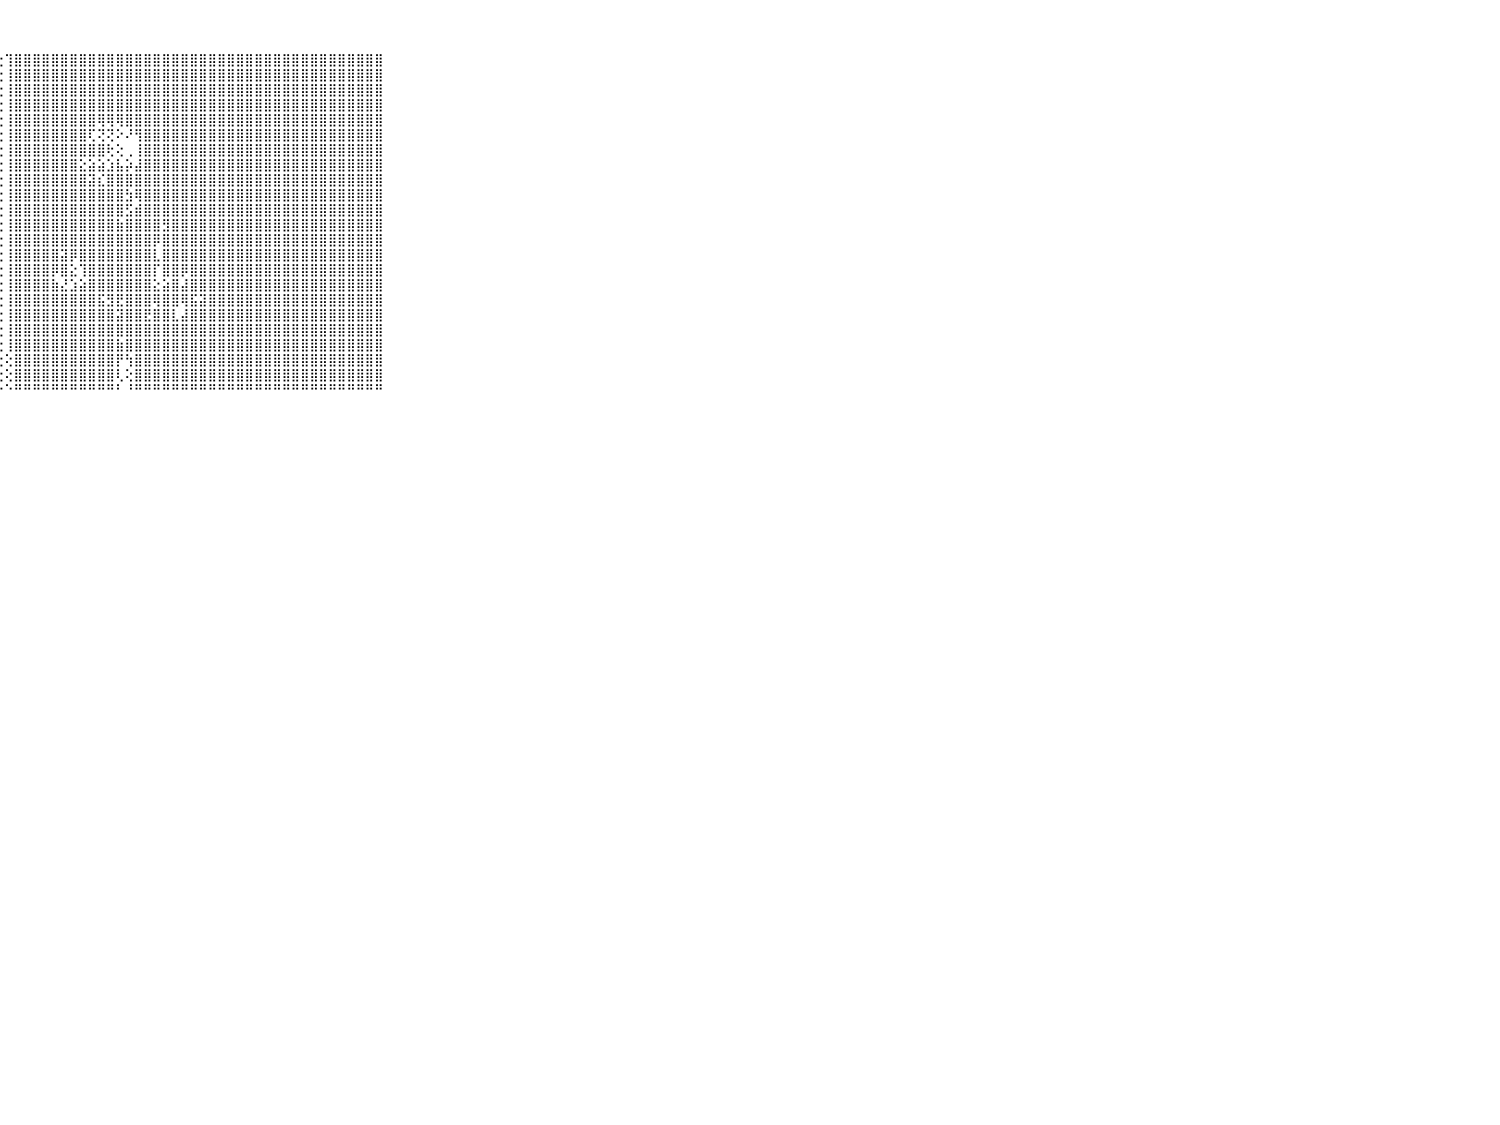

⠀⠀⠀⠀⠀⠀⠀⠀⠀⠀⠀⣿⣿⣿⣿⣿⣿⣿⣿⣿⣿⣿⣿⣿⣿⣿⣿⢕⢹⣿⣿⣿⣿⣿⣿⣿⣿⣿⣿⣿⣿⣿⣿⣿⣿⣿⣿⣿⣿⣿⣿⣿⣿⣿⣿⣿⣿⣿⣿⣿⣿⣿⣿⣿⣿⣿⣿⣿⣿⠀⠀⠀⠀⠀⠀⠀⠀⠀⠀⠀⠀
⠀⠀⠀⠀⠀⠀⠀⠀⠀⠀⠀⣿⣿⣿⣿⣿⣿⣿⣿⣿⣿⣿⣿⣿⣿⣿⣿⢕⢸⣿⣿⣿⣿⣿⣿⣿⣿⣿⣿⣿⣿⣿⣿⣿⣿⣿⣿⣿⣿⣿⣿⣿⣿⣿⣿⣿⣿⣿⣿⣿⣿⣿⣿⣿⣿⣿⣿⣿⣿⠀⠀⠀⠀⠀⠀⠀⠀⠀⠀⠀⠀
⠀⠀⠀⠀⠀⠀⠀⠀⠀⠀⠀⣿⣿⣿⣿⣿⣿⣿⣿⣿⣿⣿⣿⣿⣿⣿⣿⢕⢸⣿⣿⣿⣿⣿⣿⣿⣿⣿⣿⣿⣿⣿⣿⣿⣿⣿⣿⣿⣿⣿⣿⣿⣿⣿⣿⣿⣿⣿⣿⣿⣿⣿⣿⣿⣿⣿⣿⣿⣿⠀⠀⠀⠀⠀⠀⠀⠀⠀⠀⠀⠀
⠀⠀⠀⠀⠀⠀⠀⠀⠀⠀⠀⣿⣿⣿⣿⣿⣿⣿⣿⣿⣿⣿⣿⣿⣿⣿⣿⢕⢸⣿⣿⣿⣿⣿⣿⣿⣿⣿⣿⣿⣿⣿⣿⣿⣿⣿⣿⣿⣿⣿⣿⣿⣿⣿⣿⣿⣿⣿⣿⣿⣿⣿⣿⣿⣿⣿⣿⣿⣿⠀⠀⠀⠀⠀⠀⠀⠀⠀⠀⠀⠀
⠀⠀⠀⠀⠀⠀⠀⠀⠀⠀⠀⣿⣿⣿⣿⣿⣿⣿⣿⣿⣿⣿⣿⣿⣿⣿⣿⢕⢸⣿⣿⣿⣿⣿⣿⣿⣿⣿⢿⢿⢿⣿⣿⣿⣿⣿⣿⣿⣿⣿⣿⣿⣿⣿⣿⣿⣿⣿⣿⣿⣿⣿⣿⣿⣿⣿⣿⣿⣿⠀⠀⠀⠀⠀⠀⠀⠀⠀⠀⠀⠀
⠀⠀⠀⠀⠀⠀⠀⠀⠀⠀⠀⣿⣿⣿⣿⣿⣿⣿⣿⣿⣿⣿⣿⣿⣿⣿⣿⢕⢸⣿⣿⣿⣿⣿⣿⣿⣿⢏⢝⢝⠕⠜⢻⣿⣿⣿⣿⣿⣿⣿⣿⣿⣿⣿⣿⣿⣿⣿⣿⣿⣿⣿⣿⣿⣿⣿⣿⣿⣿⠀⠀⠀⠀⠀⠀⠀⠀⠀⠀⠀⠀
⠀⠀⠀⠀⠀⠀⠀⠀⠀⠀⠀⣿⣿⣿⣿⣿⣿⣿⣿⣿⣿⣿⣿⣿⣿⣿⣿⢕⢸⣿⣿⣿⣿⣿⣿⣿⣿⣿⣿⢗⢕⢀⢸⣿⣿⣿⣿⣿⣿⣿⣿⣿⣿⣿⣿⣿⣿⣿⣿⣿⣿⣿⣿⣿⣿⣿⣿⣿⣿⠀⠀⠀⠀⠀⠀⠀⠀⠀⠀⠀⠀
⠀⠀⠀⠀⠀⠀⠀⠀⠀⠀⠀⣿⣿⣿⣿⣿⣿⣿⣿⣿⣿⣿⣿⣿⣿⣿⣿⢕⢸⣿⣿⣿⣿⣿⣿⣿⣕⣵⣵⣱⣧⡵⣼⣿⣿⣿⣿⣿⣿⣿⣿⣿⣿⣿⣿⣿⣿⣿⣿⣿⣿⣿⣿⣿⣿⣿⣿⣿⣿⠀⠀⠀⠀⠀⠀⠀⠀⠀⠀⠀⠀
⠀⠀⠀⠀⠀⠀⠀⠀⠀⠀⠀⣿⣿⣿⣿⣿⣿⣿⣿⣿⣿⣿⣿⣿⣿⣿⣿⢕⢸⣿⣿⣿⣿⣿⣿⣿⣿⣽⣎⣿⣿⣿⣿⣿⣿⣿⣿⣿⣿⣿⣿⣿⣿⣿⣿⣿⣿⣿⣿⣿⣿⣿⣿⣿⣿⣿⣿⣿⣿⠀⠀⠀⠀⠀⠀⠀⠀⠀⠀⠀⠀
⠀⠀⠀⠀⠀⠀⠀⠀⠀⠀⠀⣿⣿⣿⣿⣿⣿⣿⣿⣿⣿⣿⣿⣿⣿⣿⣿⢕⢸⣿⣿⣿⣿⣿⣿⣿⣿⣿⣿⣿⣿⣳⢿⣿⣿⣿⣿⣿⣿⣿⣿⣿⣿⣿⣿⣿⣿⣿⣿⣿⣿⣿⣿⣿⣿⣿⣿⣿⣿⠀⠀⠀⠀⠀⠀⠀⠀⠀⠀⠀⠀
⠀⠀⠀⠀⠀⠀⠀⠀⠀⠀⠀⣿⣿⣿⣿⣿⣿⣿⣿⣿⣿⣿⣿⣿⣿⣿⣿⢕⢸⣿⣿⣿⣿⣿⣿⣿⣿⣿⣿⣿⣿⣫⣾⣿⣿⣿⣿⣿⣿⣿⣿⣿⣿⣿⣿⣿⣿⣿⣿⣿⣿⣿⣿⣿⣿⣿⣿⣿⣿⠀⠀⠀⠀⠀⠀⠀⠀⠀⠀⠀⠀
⠀⠀⠀⠀⠀⠀⠀⠀⠀⠀⠀⣿⣿⣿⣿⣿⣿⣿⣿⣿⣿⣿⣿⣿⣿⣿⣿⢕⢸⣿⣿⣿⣿⣿⣿⣿⣿⣿⣿⣿⣷⣿⣿⣿⣿⣻⣿⣿⣿⣿⣿⣿⣿⣿⣿⣿⣿⣿⣿⣿⣿⣿⣿⣿⣿⣿⣿⣿⣿⠀⠀⠀⠀⠀⠀⠀⠀⠀⠀⠀⠀
⠀⠀⠀⠀⠀⠀⠀⠀⠀⠀⠀⣿⣿⣿⣿⣿⣿⣿⣿⣿⣿⣿⣿⣿⣿⣿⣿⢕⢸⣿⣿⣿⣿⣿⣿⣿⣿⣿⣿⣿⣿⣿⣿⣿⡿⣿⣿⣿⣿⣿⣿⣿⣿⣿⣿⣿⣿⣿⣿⣿⣿⣿⣿⣿⣿⣿⣿⣿⣿⠀⠀⠀⠀⠀⠀⠀⠀⠀⠀⠀⠀
⠀⠀⠀⠀⠀⠀⠀⠀⠀⠀⠀⣿⣿⣿⣿⣿⣿⣿⣿⣿⣿⣿⣿⣿⣿⣿⣿⢕⢸⣿⣿⣿⣿⣿⣽⡿⣿⣿⣿⣿⣿⣿⣿⣿⣇⣿⣿⣿⣿⣿⣿⣿⣿⣿⣿⣿⣿⣿⣿⣿⣿⣿⣿⣿⣿⣿⣿⣿⣿⠀⠀⠀⠀⠀⠀⠀⠀⠀⠀⠀⠀
⠀⠀⠀⠀⠀⠀⠀⠀⠀⠀⠀⣿⣿⣿⣿⣿⣿⣿⣿⣿⣿⣿⣿⣿⣿⣿⣿⢕⢸⣿⣿⣿⣿⡿⣿⣕⢹⣿⣿⣿⣿⣿⣿⣿⡏⣿⣿⡿⣿⣿⣿⣿⣿⣿⣿⣿⣿⣿⣿⣿⣿⣿⣿⣿⣿⣿⣿⣿⣿⠀⠀⠀⠀⠀⠀⠀⠀⠀⠀⠀⠀
⠀⠀⠀⠀⠀⠀⠀⠀⠀⠀⠀⣿⣿⣿⣿⣿⣿⣿⣿⣿⣿⣿⣿⣿⣿⣿⣿⢕⢸⣿⣿⣿⣿⣷⣜⣱⣵⣿⣿⣿⣿⣿⣿⣿⣕⣵⣿⣼⣿⣿⣿⣿⣿⣿⣿⣿⣿⣿⣿⣿⣿⣿⣿⣿⣿⣿⣿⣿⣿⠀⠀⠀⠀⠀⠀⠀⠀⠀⠀⠀⠀
⠀⠀⠀⠀⠀⠀⠀⠀⠀⠀⠀⣿⣿⣿⣿⣿⣿⣿⣿⣿⣿⣿⣿⣿⣿⣿⣿⢕⢸⣿⣿⣿⣿⣿⣿⣿⣿⣿⣯⣻⣟⣿⣿⣿⢿⣿⣿⢿⣯⣽⣿⣿⣿⣿⣿⣿⣿⣿⣿⣿⣿⣿⣿⣿⣿⣿⣿⣿⣿⠀⠀⠀⠀⠀⠀⠀⠀⠀⠀⠀⠀
⠀⠀⠀⠀⠀⠀⠀⠀⠀⠀⠀⣿⣿⣿⣿⣿⣿⣿⣿⣿⣿⣿⣿⣿⣿⣿⣿⢕⢸⣿⣿⣿⣿⣿⣿⣿⣿⣿⣿⣿⣽⣿⣿⣟⣿⣿⣇⣼⣿⣿⣿⣿⣿⣿⣿⣿⣿⣿⣿⣿⣿⣿⣿⣿⣿⣿⣿⣿⣿⠀⠀⠀⠀⠀⠀⠀⠀⠀⠀⠀⠀
⠀⠀⠀⠀⠀⠀⠀⠀⠀⠀⠀⣿⣿⣿⣿⣿⣿⣿⣿⣿⣿⣿⣿⣿⣿⣿⣿⢕⢸⣿⣿⣿⣿⣿⣿⣿⣿⣿⣿⣿⣿⣿⣿⣿⣿⣿⣿⣿⣿⣿⣿⣿⣿⣿⣿⣿⣿⣿⣿⣿⣿⣿⣿⣿⣿⣿⣿⣿⣿⠀⠀⠀⠀⠀⠀⠀⠀⠀⠀⠀⠀
⠀⠀⠀⠀⠀⠀⠀⠀⠀⠀⠀⣿⣿⣿⣿⣿⣿⣿⣿⣿⣿⣿⣿⣿⣿⣿⣿⢕⢸⣿⣿⣿⣿⣿⣿⣿⣿⣿⣿⣿⣷⣿⣿⣿⣿⣿⣿⣿⣿⣿⣿⣿⣿⣿⣿⣿⣿⣿⣿⣿⣿⣿⣿⣿⣿⣿⣿⣿⣿⠀⠀⠀⠀⠀⠀⠀⠀⠀⠀⠀⠀
⠀⠀⠀⠀⠀⠀⠀⠀⠀⠀⠀⢜⢝⢿⢿⣿⣿⣿⣿⣿⣿⣿⣿⣿⣿⣿⣿⢕⢕⣿⣿⣿⣿⣿⣿⣿⣿⣿⣿⣿⡟⢳⣿⣿⣿⣿⣿⣿⣿⣿⣿⣿⣿⣿⣿⣿⣿⣿⣿⣿⣿⣿⣿⣿⣿⣿⣿⣿⣿⠀⠀⠀⠀⠀⠀⠀⠀⠀⠀⠀⠀
⠀⠀⠀⠀⠀⠀⠀⠀⠀⠀⠀⢕⢕⡕⡵⢕⢹⢽⡿⢿⢿⣿⣿⣿⣿⣿⣿⢕⢕⣿⣿⣿⣿⣿⣿⣿⣿⣿⣿⣿⢇⢕⣿⣿⣿⣿⣿⣿⣿⣿⣿⣿⣿⣿⣿⣿⣿⣿⣿⣿⣿⣿⣿⣿⣿⣿⣿⣿⣿⠀⠀⠀⠀⠀⠀⠀⠀⠀⠀⠀⠀
⠀⠀⠀⠀⠀⠀⠀⠀⠀⠀⠀⠑⠙⠑⠑⠑⠑⠑⠘⠑⠑⠑⠙⠙⠛⠛⠛⠑⠑⠛⠛⠛⠛⠛⠛⠛⠛⠛⠛⠛⠃⠘⠛⠛⠛⠛⠛⠛⠛⠛⠛⠛⠛⠛⠛⠛⠛⠛⠛⠛⠛⠛⠛⠛⠛⠛⠛⠛⠛⠀⠀⠀⠀⠀⠀⠀⠀⠀⠀⠀⠀